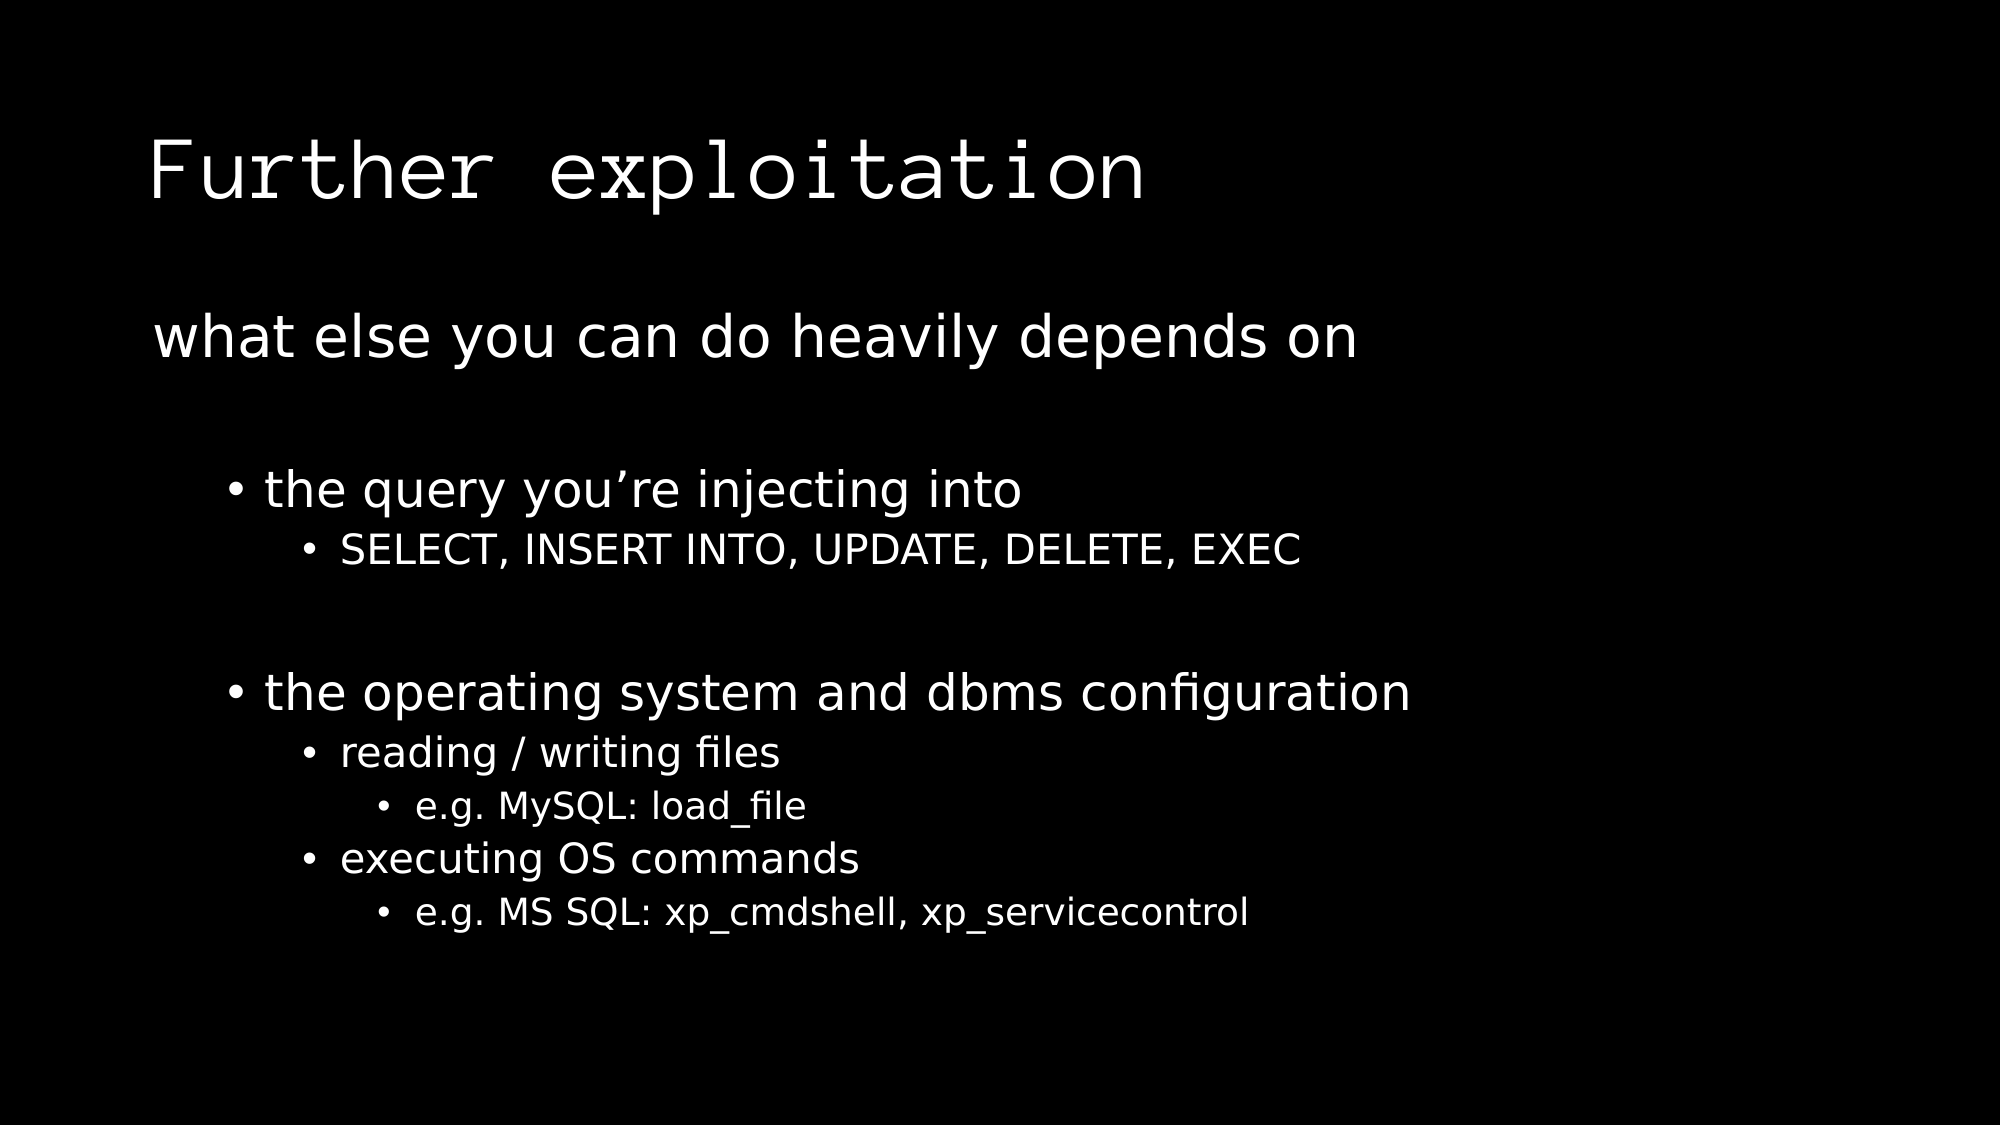

# Further exploitation
what else you can do heavily depends on

the query you’re injecting into
SELECT, INSERT INTO, UPDATE, DELETE, EXEC

the operating system and dbms configuration
reading / writing files
e.g. MySQL: load_file
executing OS commands
e.g. MS SQL: xp_cmdshell, xp_servicecontrol